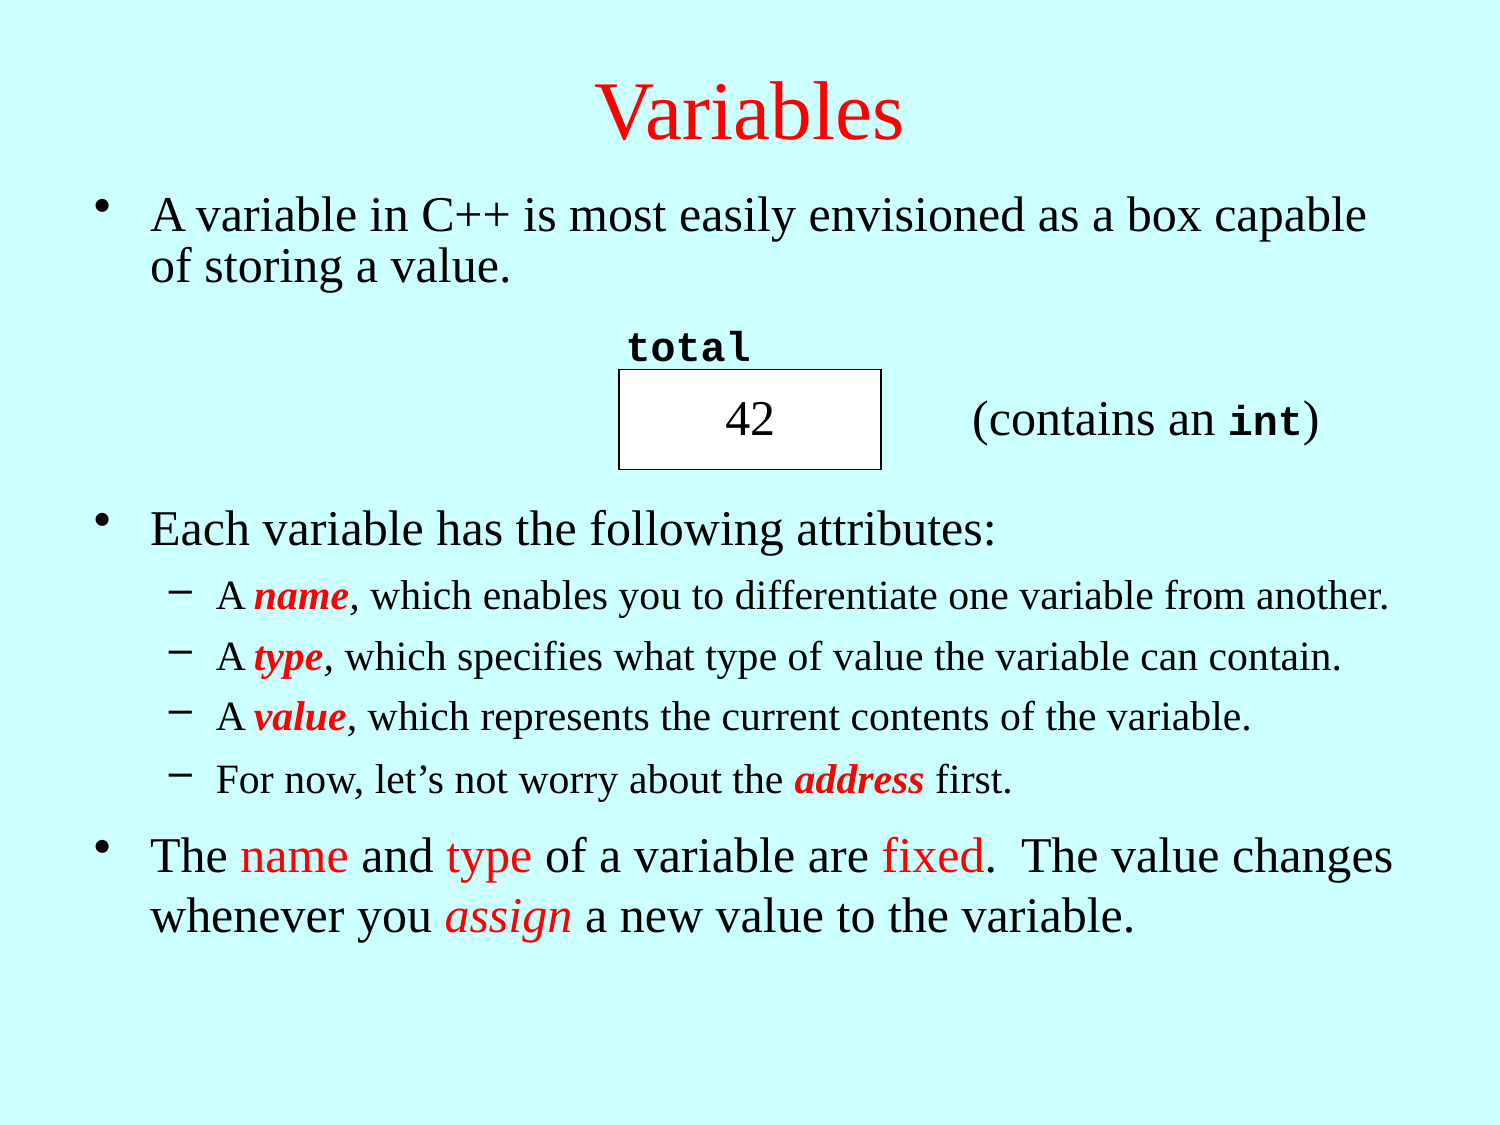

# Variables
A variable in C++ is most easily envisioned as a box capable of storing a value.

Each variable has the following attributes:
A name, which enables you to differentiate one variable from another.
A type, which specifies what type of value the variable can contain.
A value, which represents the current contents of the variable.
For now, let’s not worry about the address first.
The name and type of a variable are fixed.  The value changes whenever you assign a new value to the variable.
total

(contains an int)
42